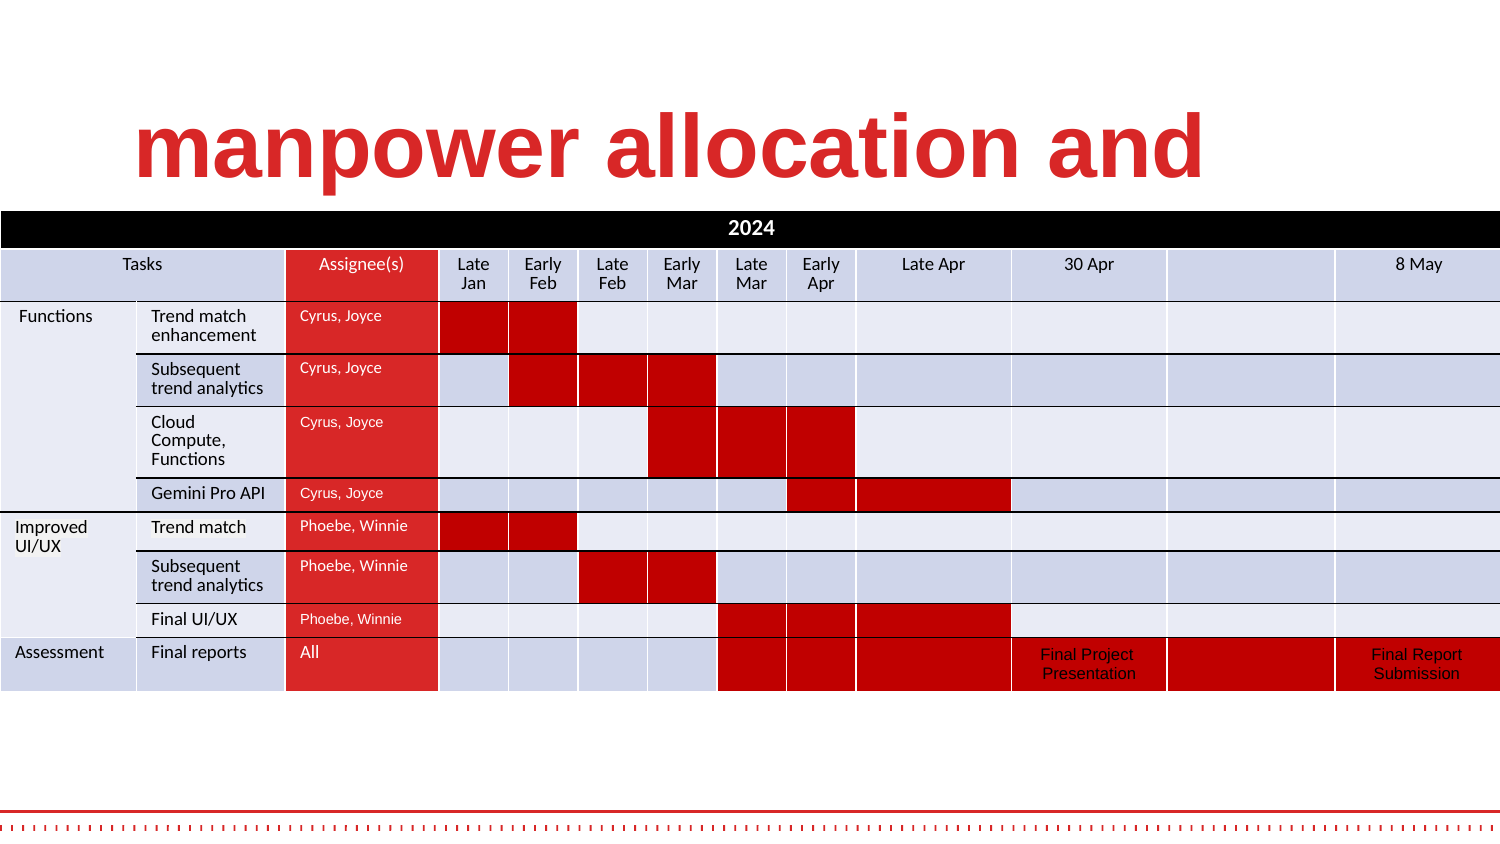

# manpower allocation and progress
| 2024 |  |  |  |  |  |  |  |  |  |  |  |  |
| --- | --- | --- | --- | --- | --- | --- | --- | --- | --- | --- | --- | --- |
| Tasks |  | Assignee(s) | Late Jan | Early Feb | Late Feb | Early Mar | Late Mar | Early Apr | Late Apr | 30 Apr |  | 8 May |
| Functions | Trend match enhancement | Cyrus, Joyce |  |  |  |  |  |  |  |  |  |  |
|  | Subsequent trend analytics | Cyrus, Joyce |  |  |  |  |  |  |  |  |  |  |
|  | Cloud Compute, Functions | Cyrus, Joyce |  |  |  |  |  |  |  |  |  |  |
|  | Gemini Pro API | Cyrus, Joyce |  |  |  |  |  |  |  |  |  |  |
| Improved UI/UX | Trend match | Phoebe, Winnie |  |  |  |  |  |  |  |  |  |  |
|  | Subsequent trend analytics | Phoebe, Winnie |  |  |  |  |  |  |  |  |  |  |
|  | Final UI/UX | Phoebe, Winnie |  |  |  |  |  |  |  |  |  |  |
| Assessment | Final reports | All |  |  |  |  |  |  |  | Final Project  Presentation |  | Final Report  Submission |